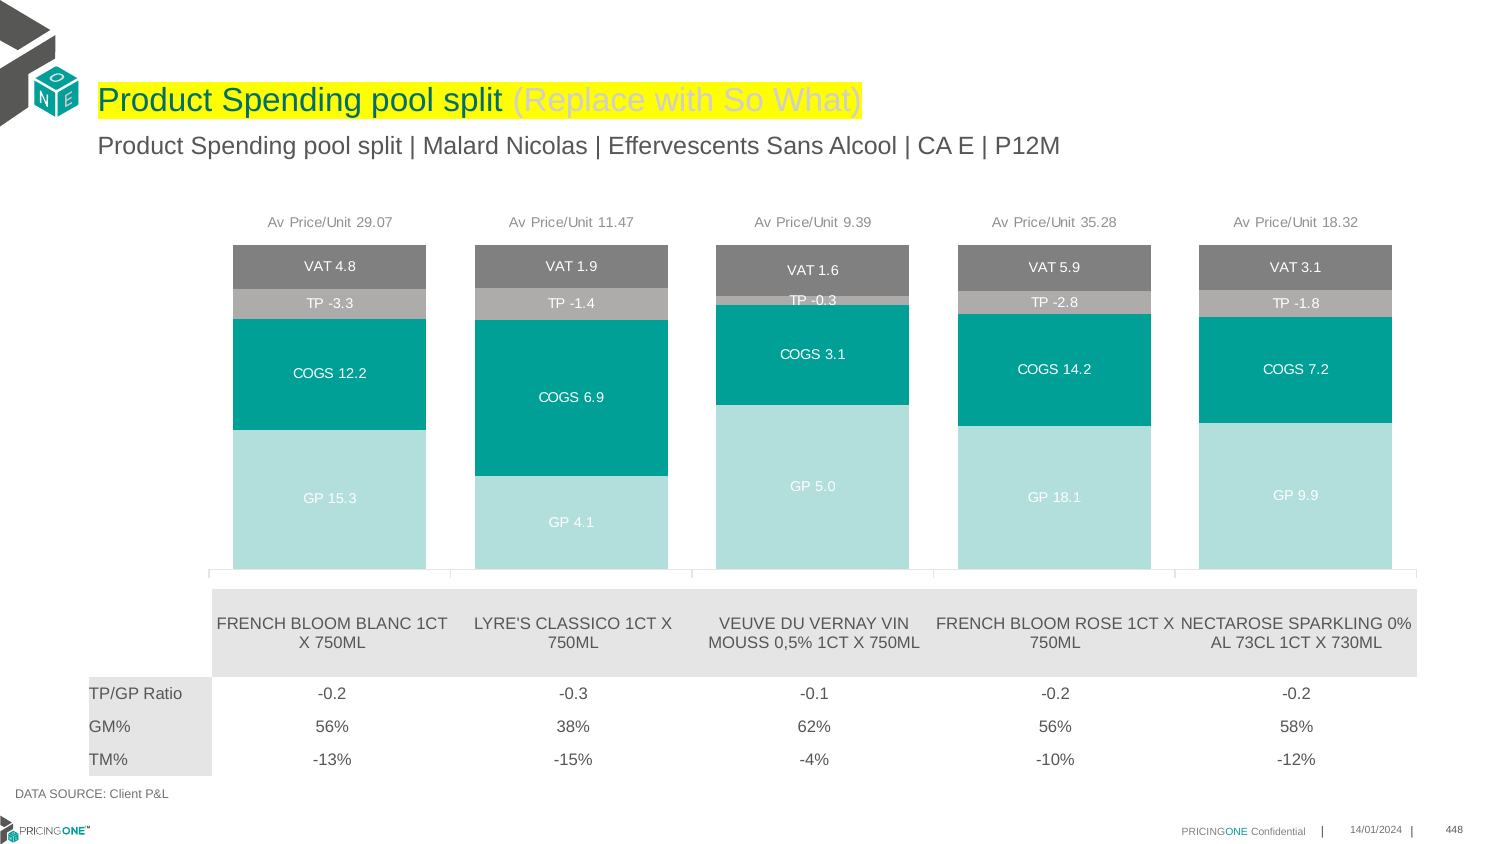

# Product Spending pool split (Replace with So What)
Product Spending pool split | Malard Nicolas | Effervescents Sans Alcool | CA E | P12M

### Chart

| Category | GP | COGS | TP | VAT |
|---|---|---|---|---|
| Av Price/Unit 29.07 | 15.338200000000002 | 12.150000000000002 | -3.264080584192442 | 4.84482388316151 |
| Av Price/Unit 11.47 | 4.1383 | 6.857000000000001 | -1.4217677758653675 | 1.914706444826926 |
| Av Price/Unit 9.39 | 5.046293392070484 | 3.0608066079295155 | -0.28551409691629903 | 1.5643171806167402 |
| Av Price/Unit 35.28 | 18.077499999999997 | 14.150000000000002 | -2.8301785714285757 | 5.87946428571429 |
| Av Price/Unit 18.32 | 9.8616 | 7.199999999999999 | -1.796843055555554 | 3.052951388888888 |
|  | FRENCH BLOOM BLANC 1CT X 750ML | LYRE'S CLASSICO 1CT X 750ML | VEUVE DU VERNAY VIN MOUSS 0,5% 1CT X 750ML | FRENCH BLOOM ROSE 1CT X 750ML | NECTAROSE SPARKLING 0% AL 73CL 1CT X 730ML |
| --- | --- | --- | --- | --- | --- |
| TP/GP Ratio | -0.2 | -0.3 | -0.1 | -0.2 | -0.2 |
| GM% | 56% | 38% | 62% | 56% | 58% |
| TM% | -13% | -15% | -4% | -10% | -12% |
DATA SOURCE: Client P&L

14/01/2024
448